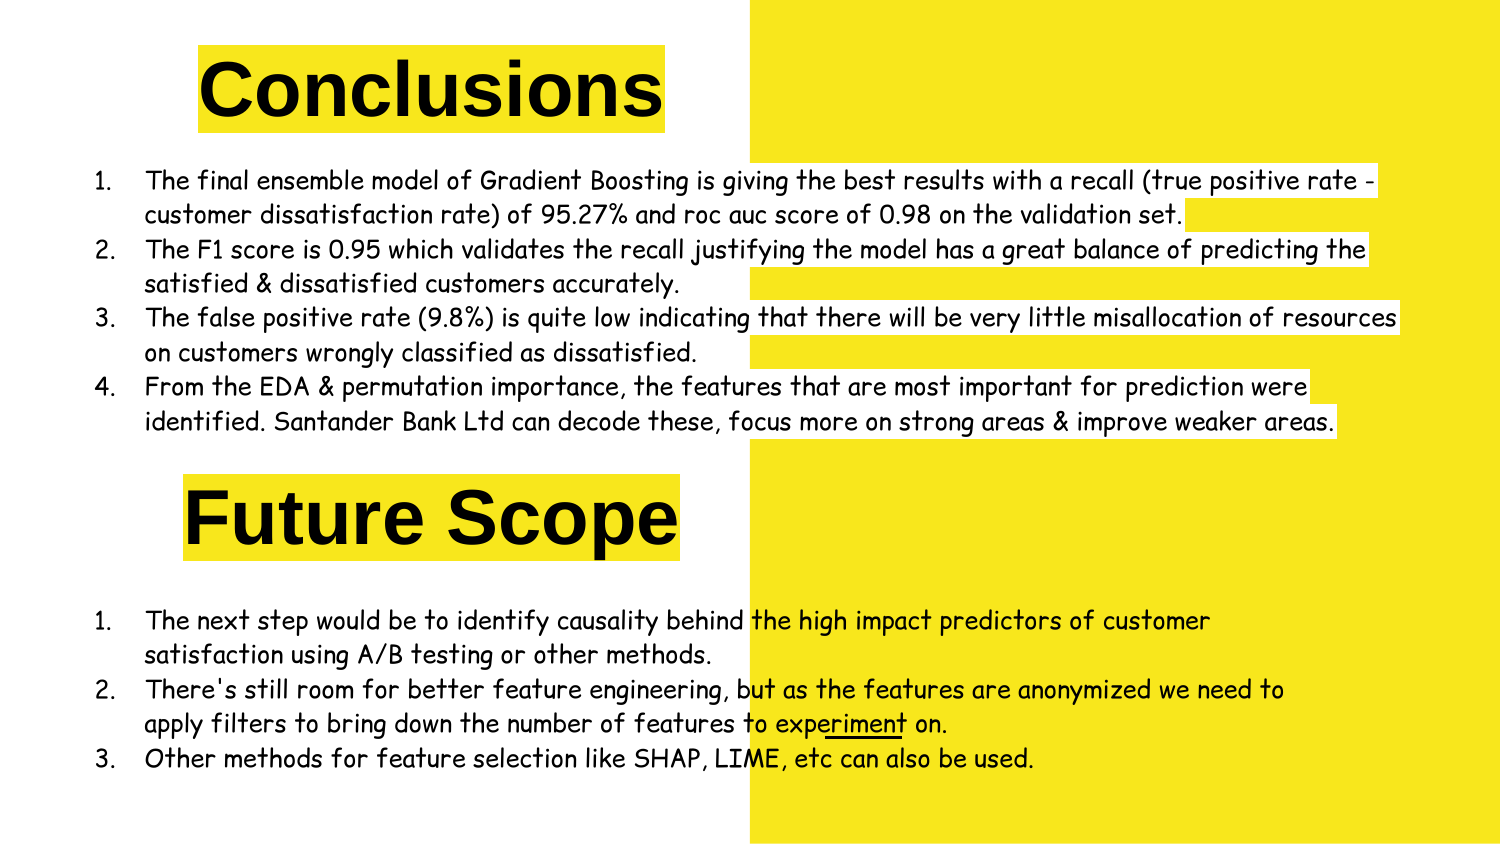

# Conclusions
The final ensemble model of Gradient Boosting is giving the best results with a recall (true positive rate - customer dissatisfaction rate) of 95.27% and roc auc score of 0.98 on the validation set.
The F1 score is 0.95 which validates the recall justifying the model has a great balance of predicting the satisfied & dissatisfied customers accurately.
The false positive rate (9.8%) is quite low indicating that there will be very little misallocation of resources on customers wrongly classified as dissatisfied.
From the EDA & permutation importance, the features that are most important for prediction were identified. Santander Bank Ltd can decode these, focus more on strong areas & improve weaker areas.

Future Scope
The next step would be to identify causality behind the high impact predictors of customer satisfaction using A/B testing or other methods.
There's still room for better feature engineering, but as the features are anonymized we need to apply filters to bring down the number of features to experiment on.
Other methods for feature selection like SHAP, LIME, etc can also be used.